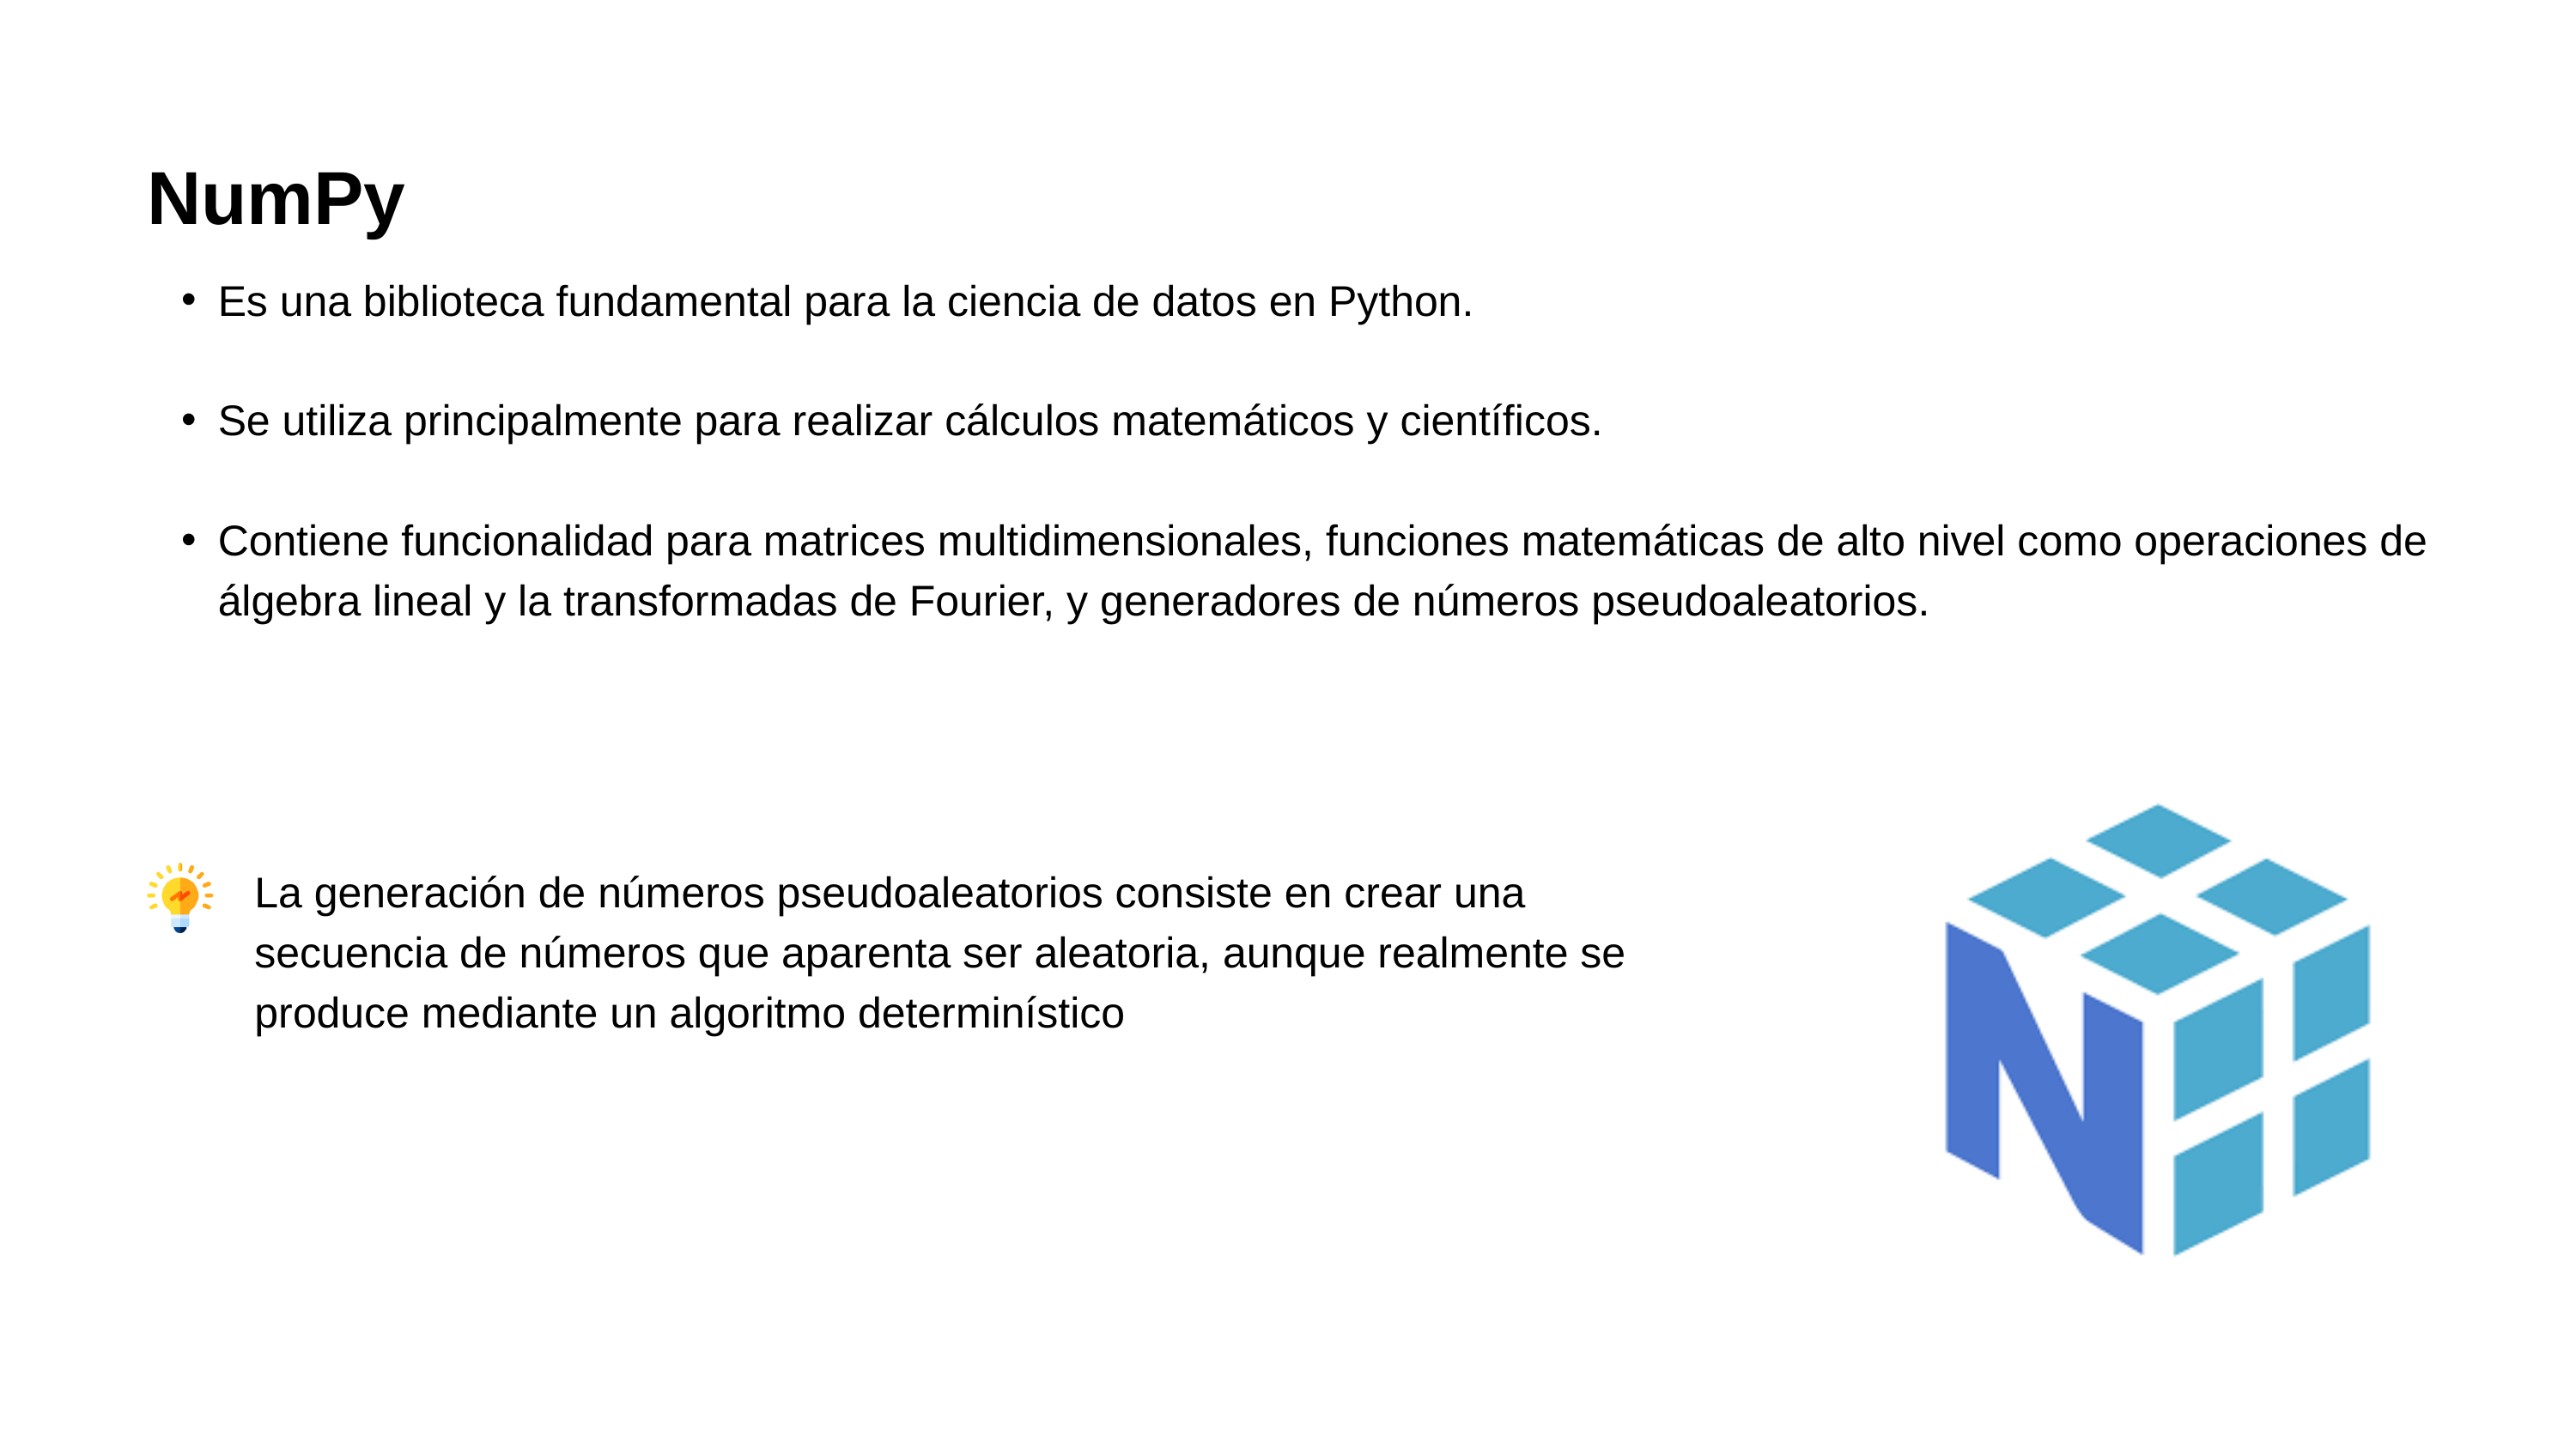

NumPy
Es una biblioteca fundamental para la ciencia de datos en Python.

Se utiliza principalmente para realizar cálculos matemáticos y científicos.

Contiene funcionalidad para matrices multidimensionales, funciones matemáticas de alto nivel como operaciones de álgebra lineal y la transformadas de Fourier, y generadores de números pseudoaleatorios.

La generación de números pseudoaleatorios consiste en crear una secuencia de números que aparenta ser aleatoria, aunque realmente se produce mediante un algoritmo determinístico